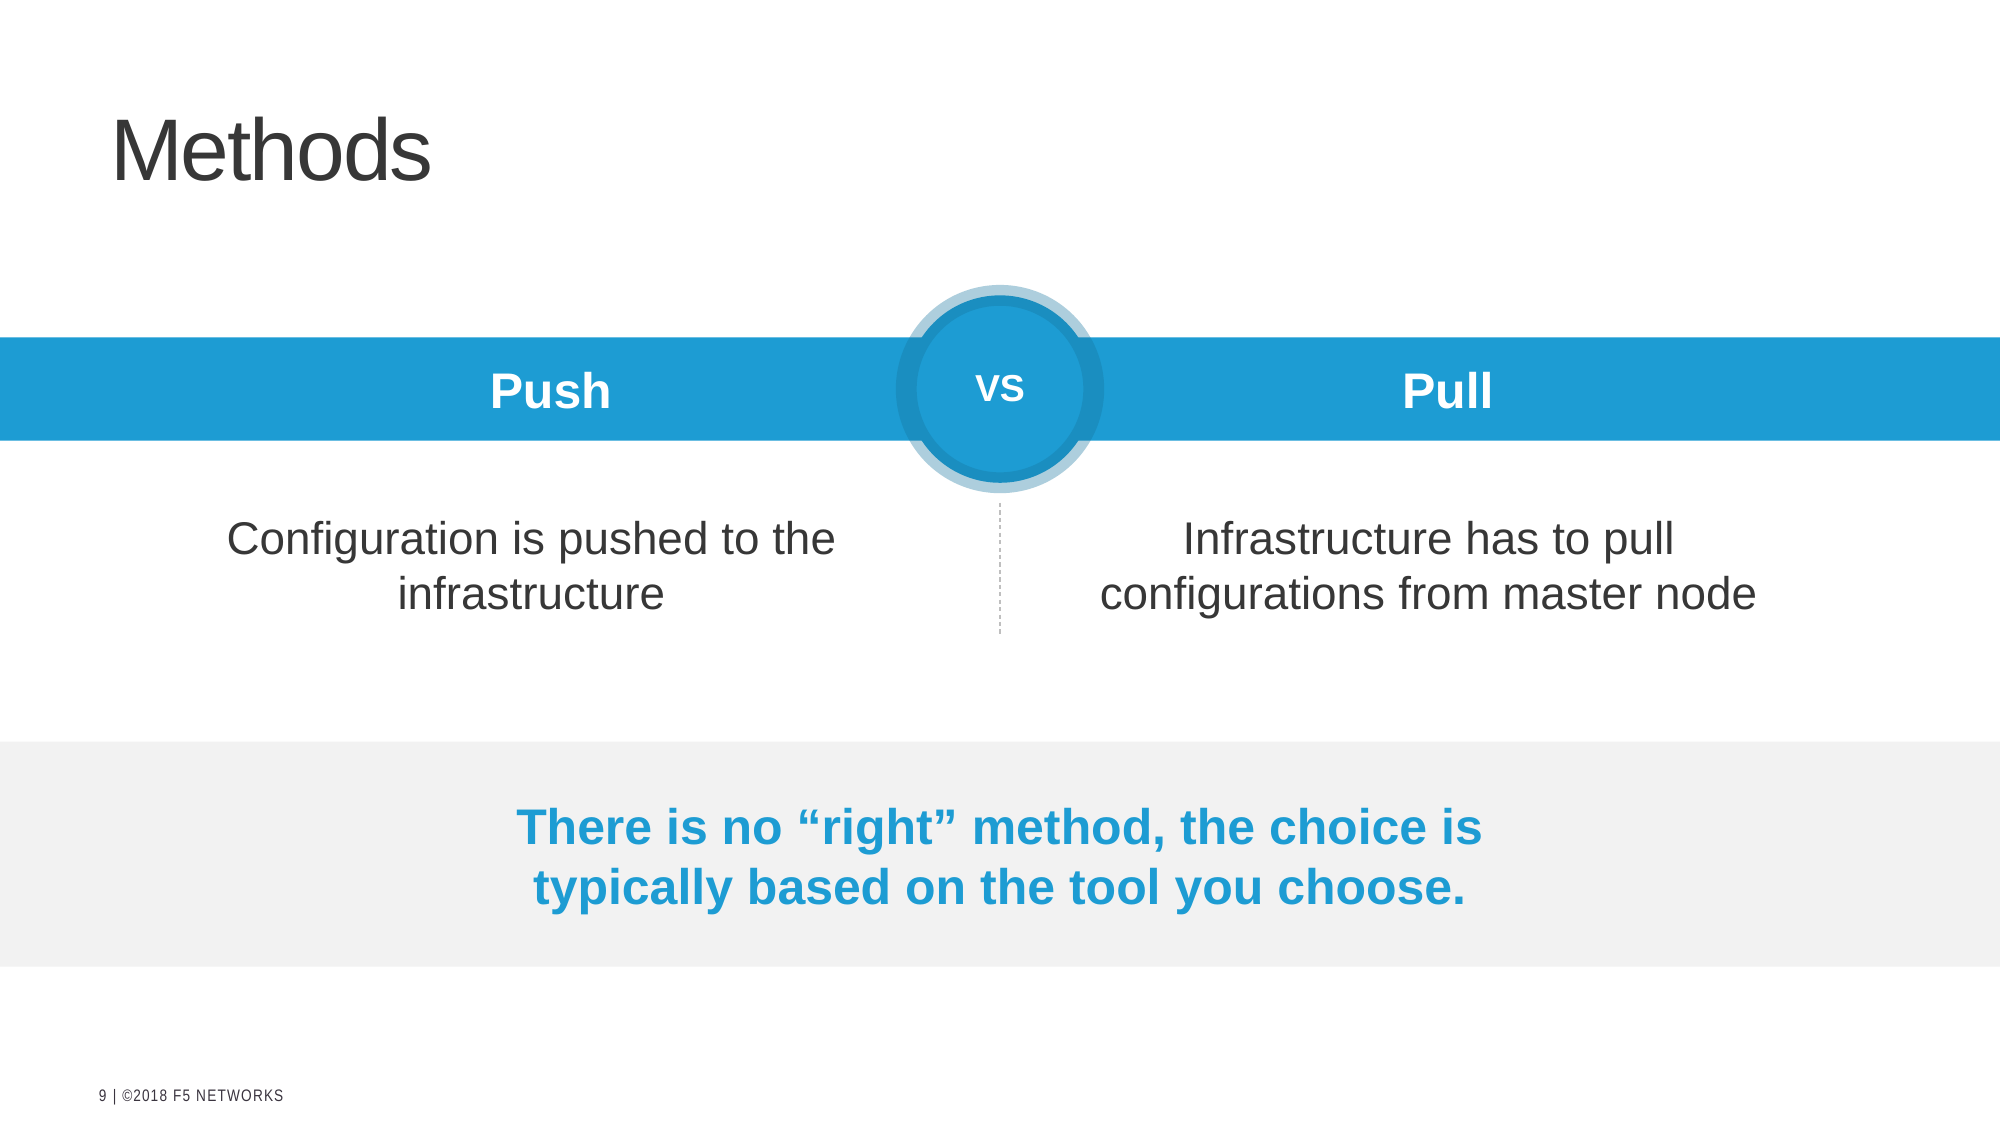

# Methods

VS

Push
Pull
Configuration is pushed to the infrastructure
Infrastructure has to pull configurations from master node
There is no “right” method, the choice is
typically based on the tool you choose.